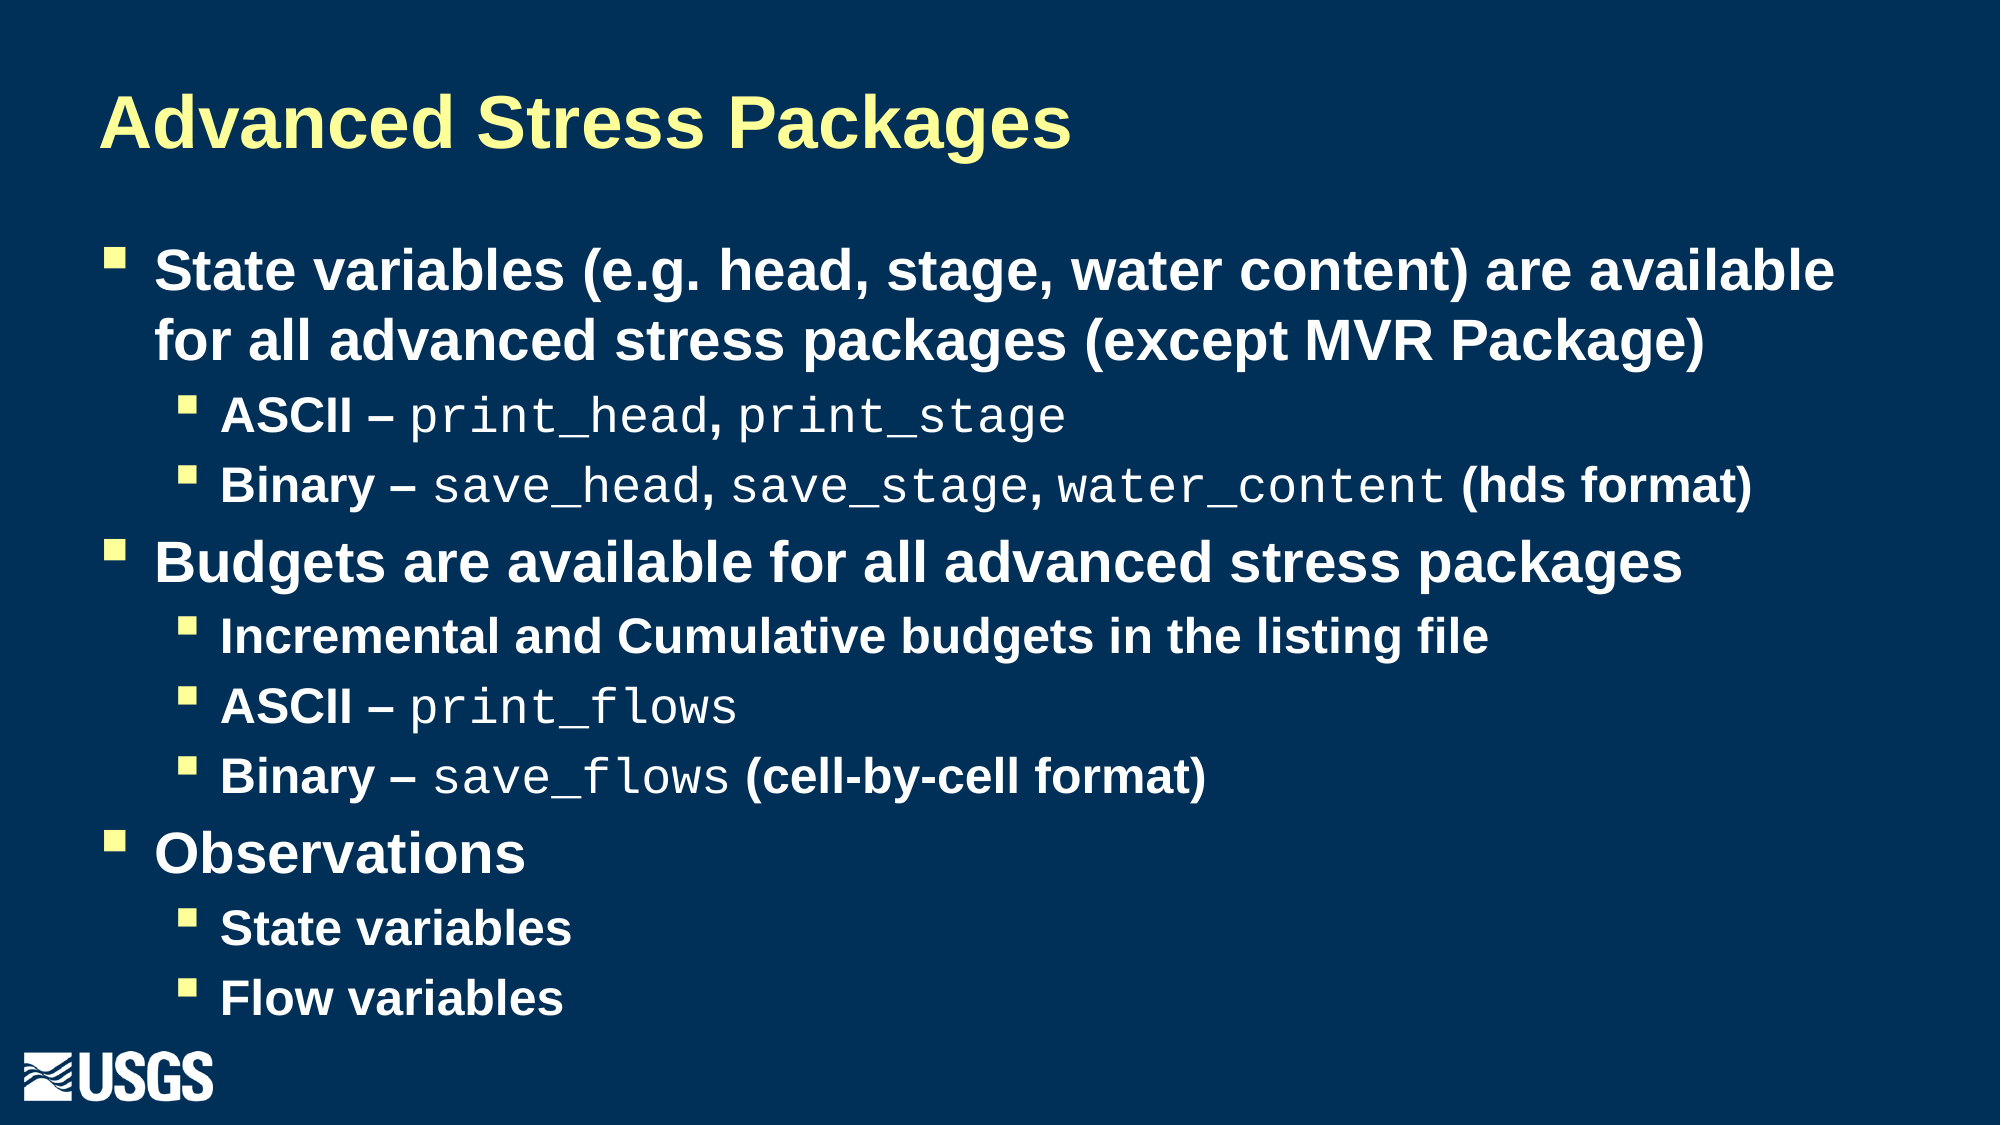

# Advanced Stress Packages
State variables (e.g. head, stage, water content) are available for all advanced stress packages (except MVR Package)
ASCII – print_head, print_stage
Binary – save_head, save_stage, water_content (hds format)
Budgets are available for all advanced stress packages
Incremental and Cumulative budgets in the listing file
ASCII – print_flows
Binary – save_flows (cell-by-cell format)
Observations
State variables
Flow variables